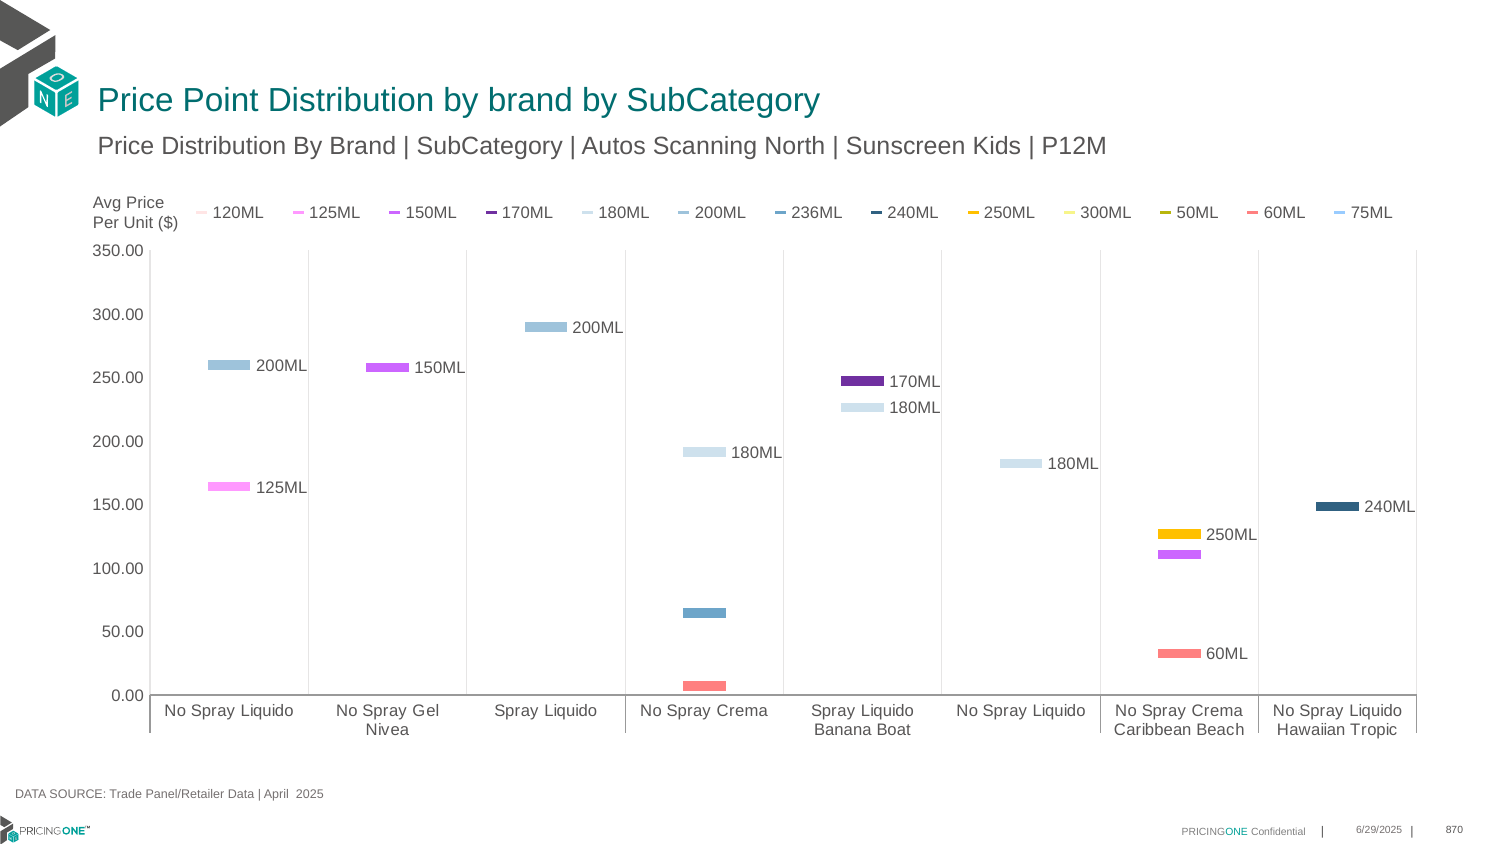

# Price Point Distribution by brand by SubCategory
Price Distribution By Brand | SubCategory | Autos Scanning North | Sunscreen Kids | P12M

### Chart

| Category | 120ML | 125ML | 150ML | 170ML | 180ML | 200ML | 236ML | 240ML | 250ML | 300ML | 50ML | 60ML | 75ML |
|---|---|---|---|---|---|---|---|---|---|---|---|---|---|
| No Spray Liquido | None | 163.8681 | None | None | None | 259.7975 | None | None | None | None | None | None | None |
| No Spray Gel | None | None | 257.7813 | None | None | None | None | None | None | None | None | None | None |
| Spray Liquido | None | None | None | None | None | 289.7058 | None | None | None | None | None | None | None |
| No Spray Crema | None | None | None | None | 191.2754 | None | 64.625 | None | None | None | None | 7.1414 | None |
| Spray Liquido | None | None | None | 247.1 | 226.4792 | None | None | None | None | None | None | None | None |
| No Spray Liquido | None | None | None | None | 182.2857 | None | None | None | None | None | None | None | None |
| No Spray Crema | None | None | 110.3981 | None | None | None | None | None | 126.615 | None | None | 32.8181 | None |
| No Spray Liquido | None | None | None | None | None | None | None | 148.3627 | None | None | None | None | None |
Avg Price
Per Unit ($)
DATA SOURCE: Trade Panel/Retailer Data | April  2025
6/29/2025
870